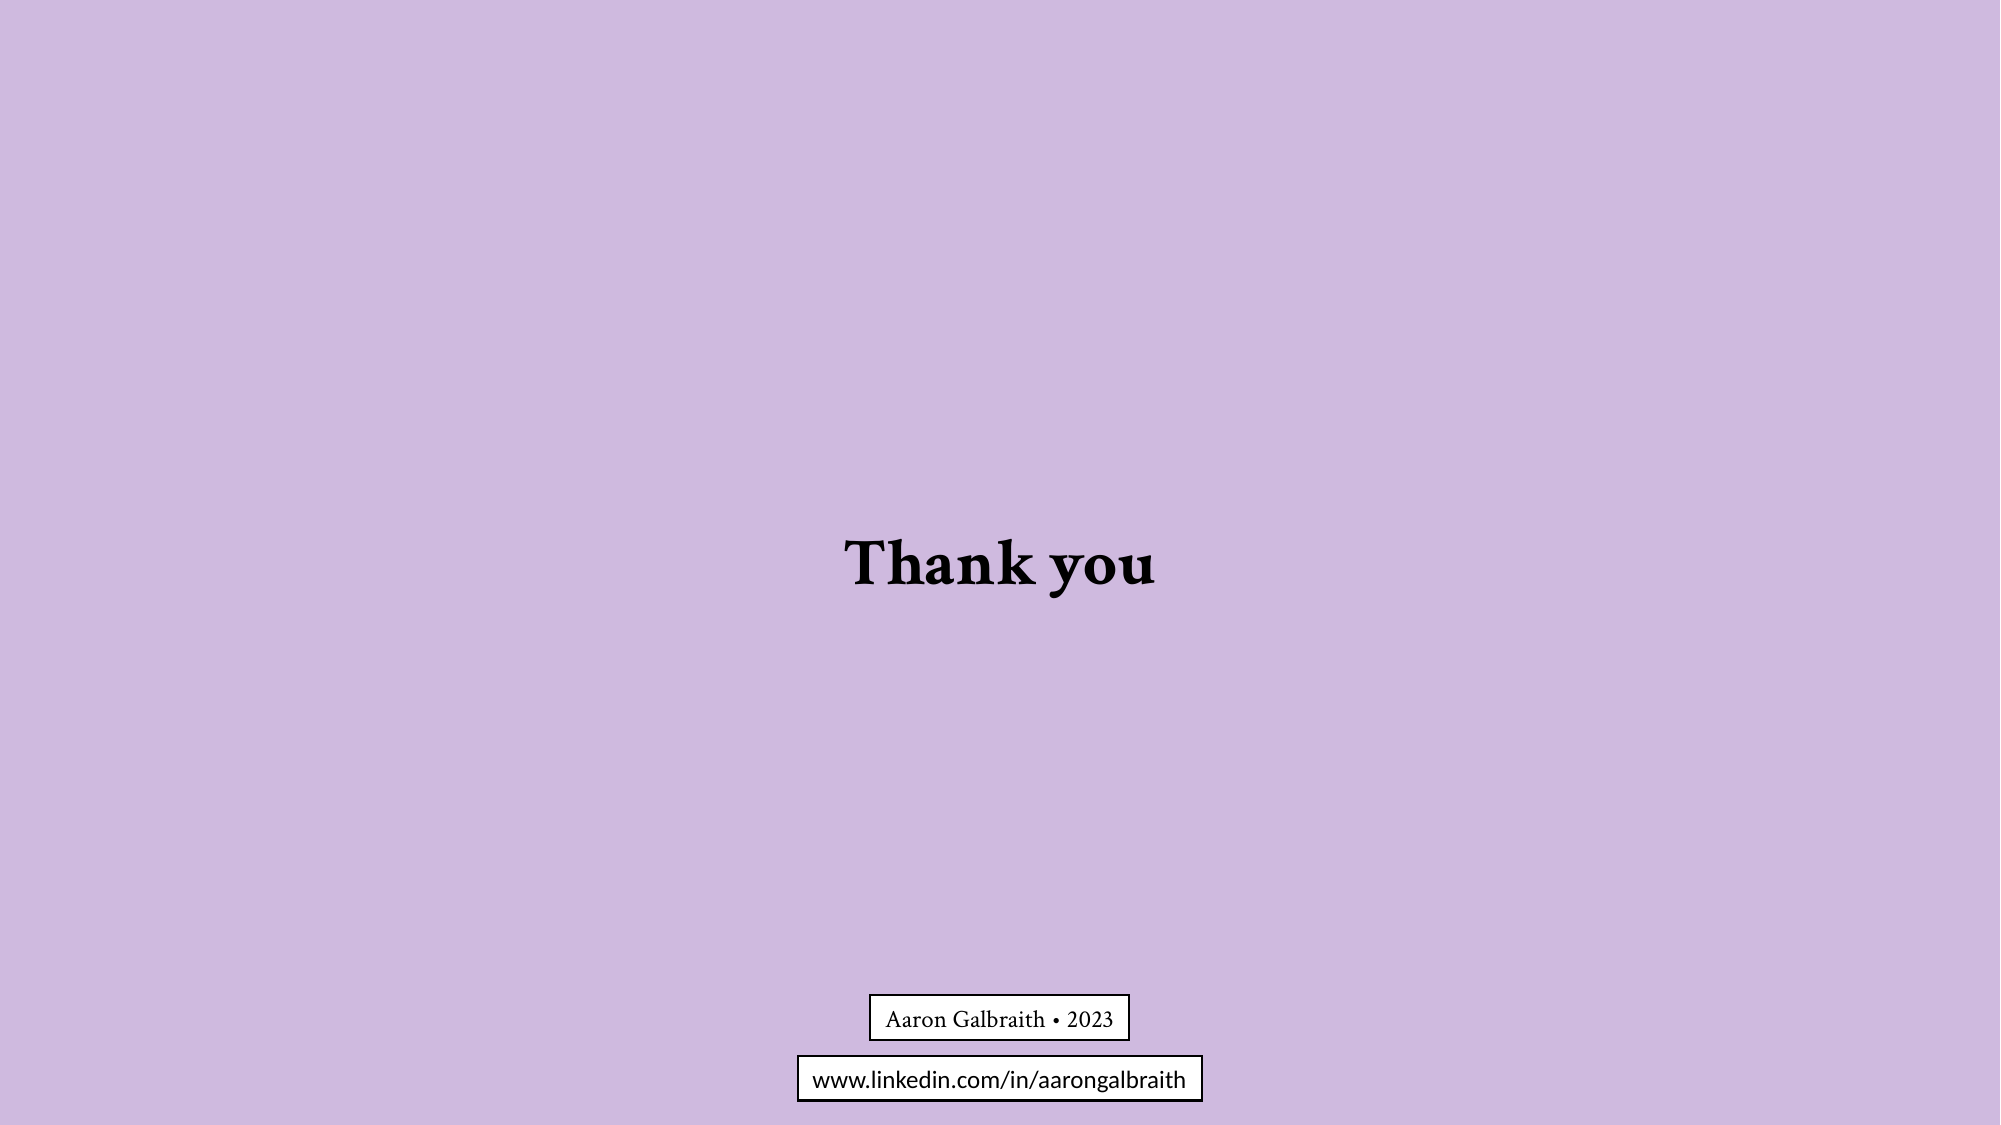

Thank you
Aaron Galbraith • 2023
www.linkedin.com/in/aarongalbraith